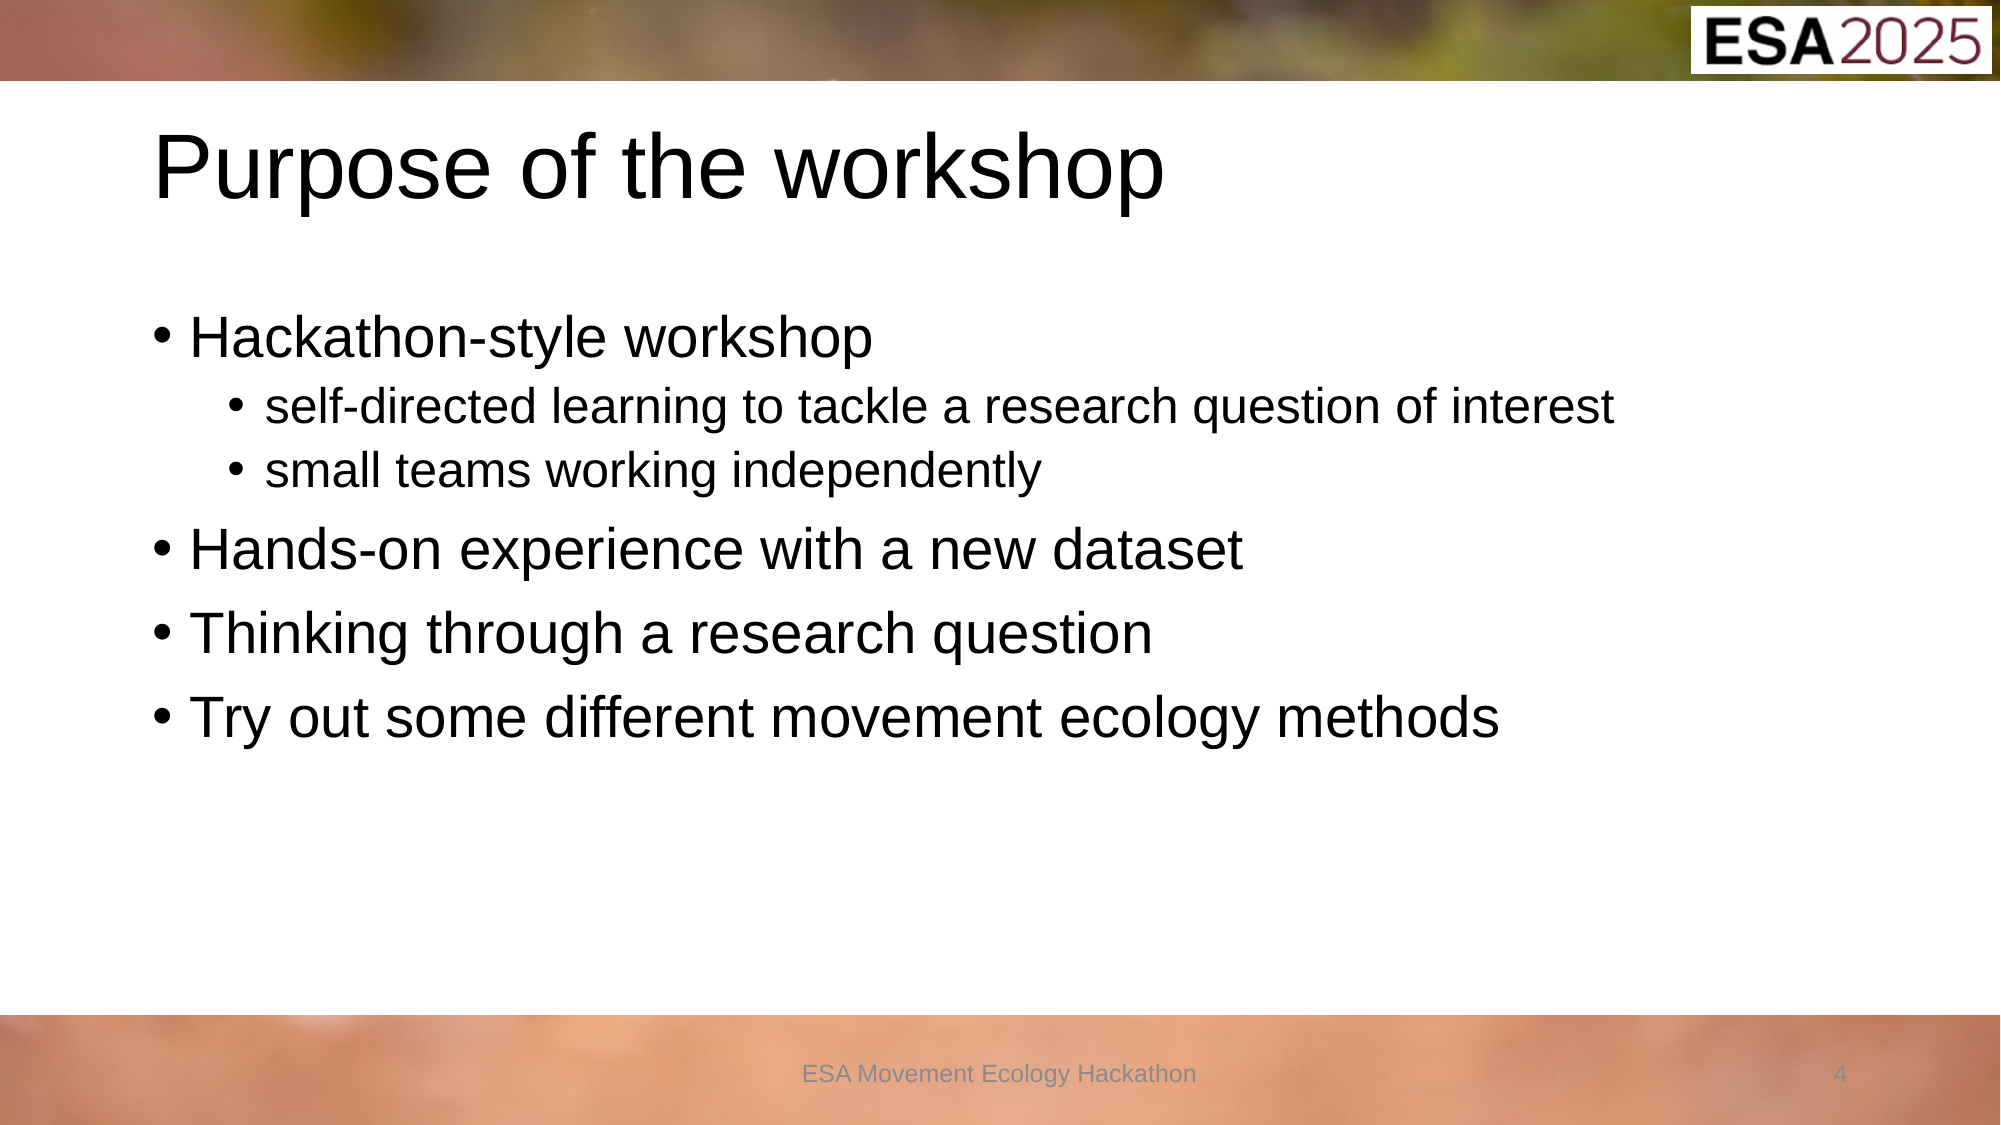

# Purpose of the workshop
Hackathon-style workshop
self-directed learning to tackle a research question of interest
small teams working independently
Hands-on experience with a new dataset
Thinking through a research question
Try out some different movement ecology methods
ESA Movement Ecology Hackathon
4